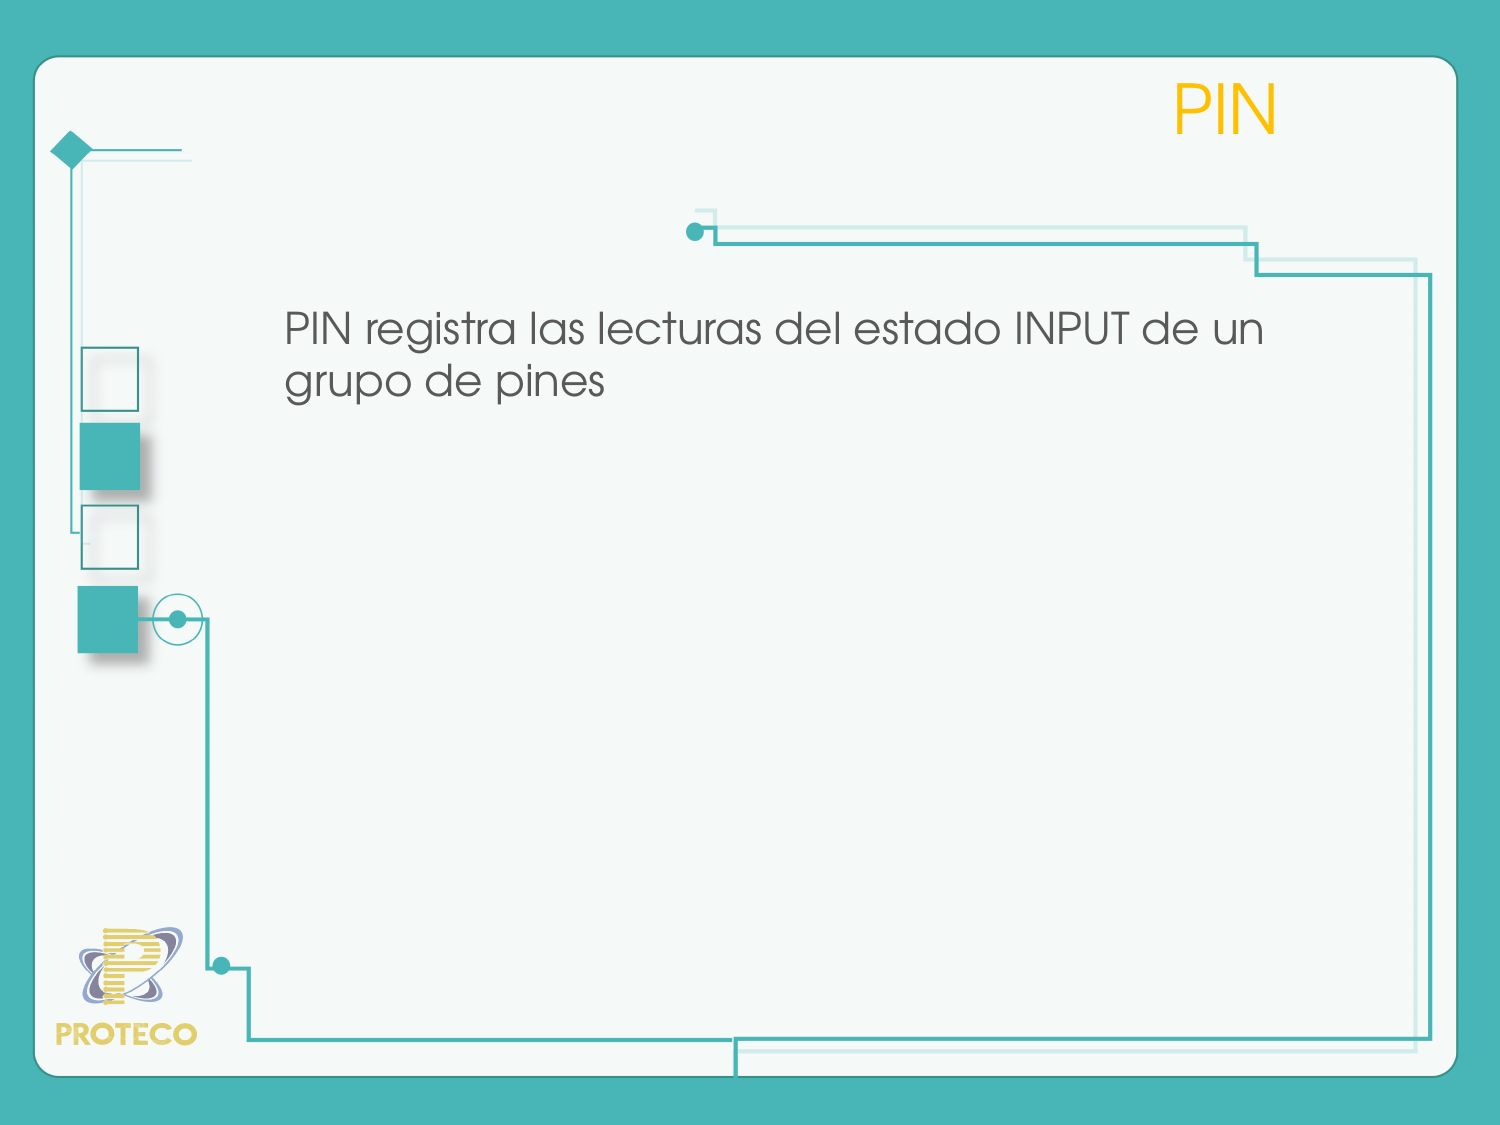

PIN
PIN registra las lecturas del estado INPUT de un grupo de pines